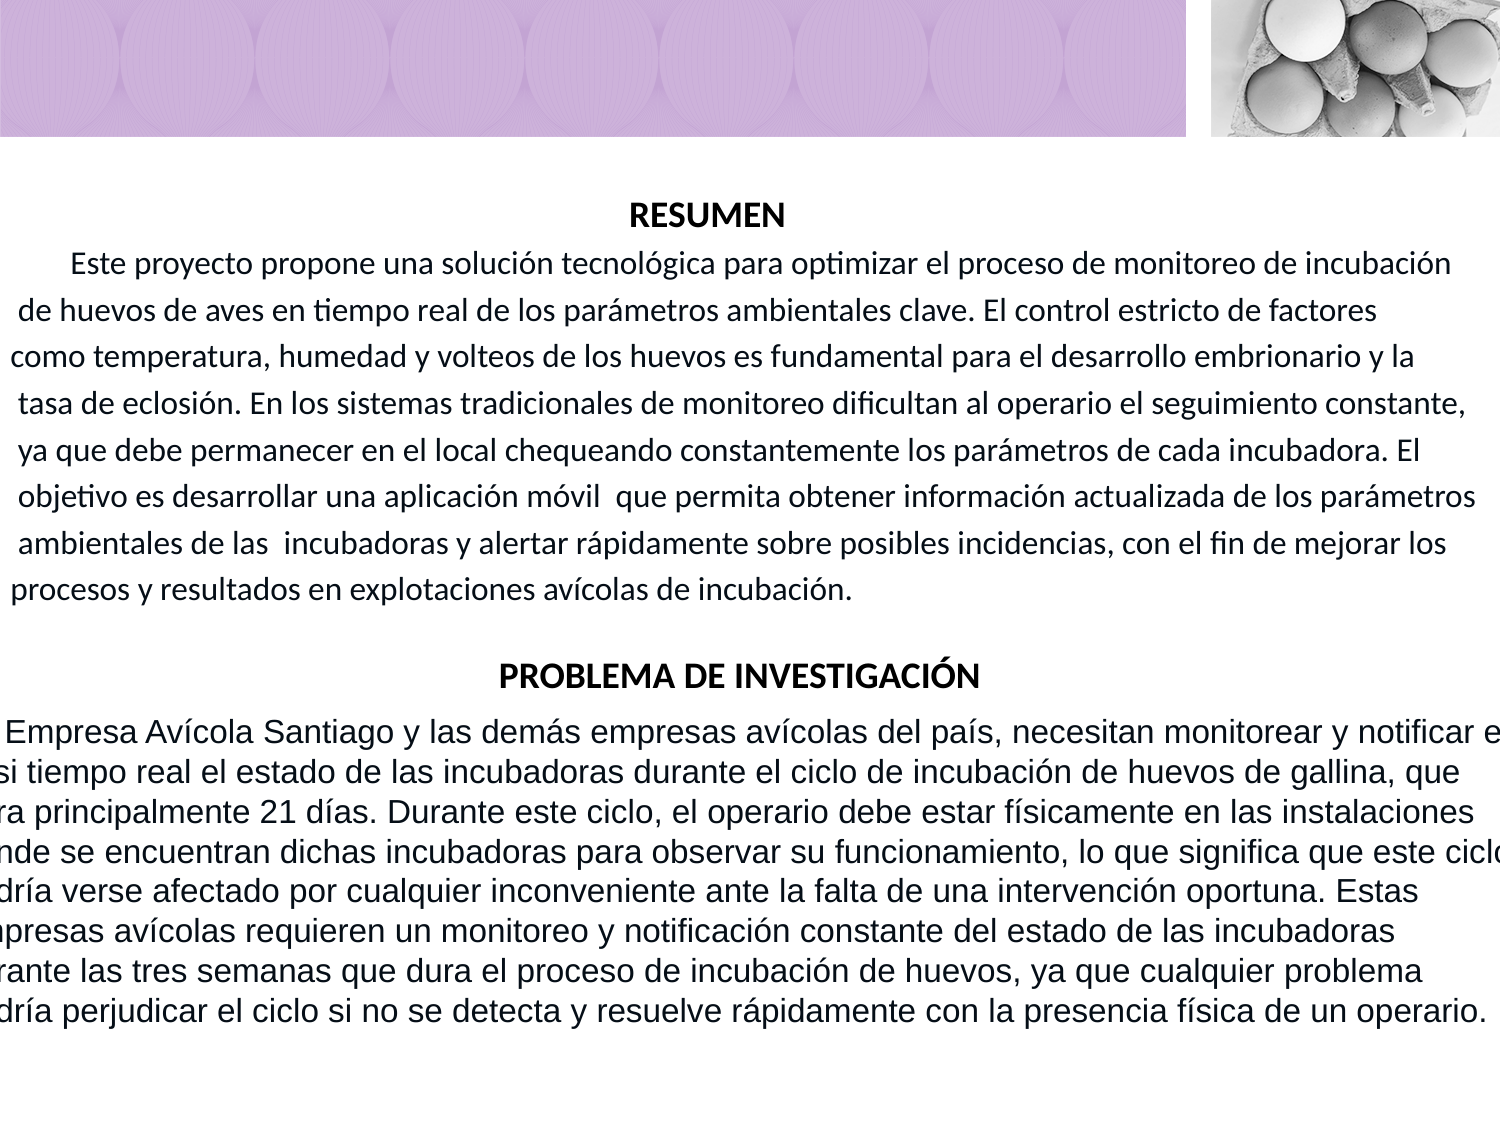

RESUMEN
        Este proyecto propone una solución tecnológica para optimizar el proceso de monitoreo de incubación
 de huevos de aves en tiempo real de los parámetros ambientales clave. El control estricto de factores
como temperatura, humedad y volteos de los huevos es fundamental para el desarrollo embrionario y la
 tasa de eclosión. En los sistemas tradicionales de monitoreo dificultan al operario el seguimiento constante,
 ya que debe permanecer en el local chequeando constantemente los parámetros de cada incubadora. El
 objetivo es desarrollar una aplicación móvil  que permita obtener información actualizada de los parámetros
 ambientales de las  incubadoras y alertar rápidamente sobre posibles incidencias, con el fin de mejorar los
procesos y resultados en explotaciones avícolas de incubación.

PROBLEMA DE INVESTIGACIÓN
La Empresa Avícola Santiago y las demás empresas avícolas del país, necesitan monitorear y notificar en
casi tiempo real el estado de las incubadoras durante el ciclo de incubación de huevos de gallina, que
dura principalmente 21 días. Durante este ciclo, el operario debe estar físicamente en las instalaciones
donde se encuentran dichas incubadoras para observar su funcionamiento, lo que significa que este ciclo
podría verse afectado por cualquier inconveniente ante la falta de una intervención oportuna. Estas
empresas avícolas requieren un monitoreo y notificación constante del estado de las incubadoras
durante las tres semanas que dura el proceso de incubación de huevos, ya que cualquier problema
podría perjudicar el ciclo si no se detecta y resuelve rápidamente con la presencia física de un operario.